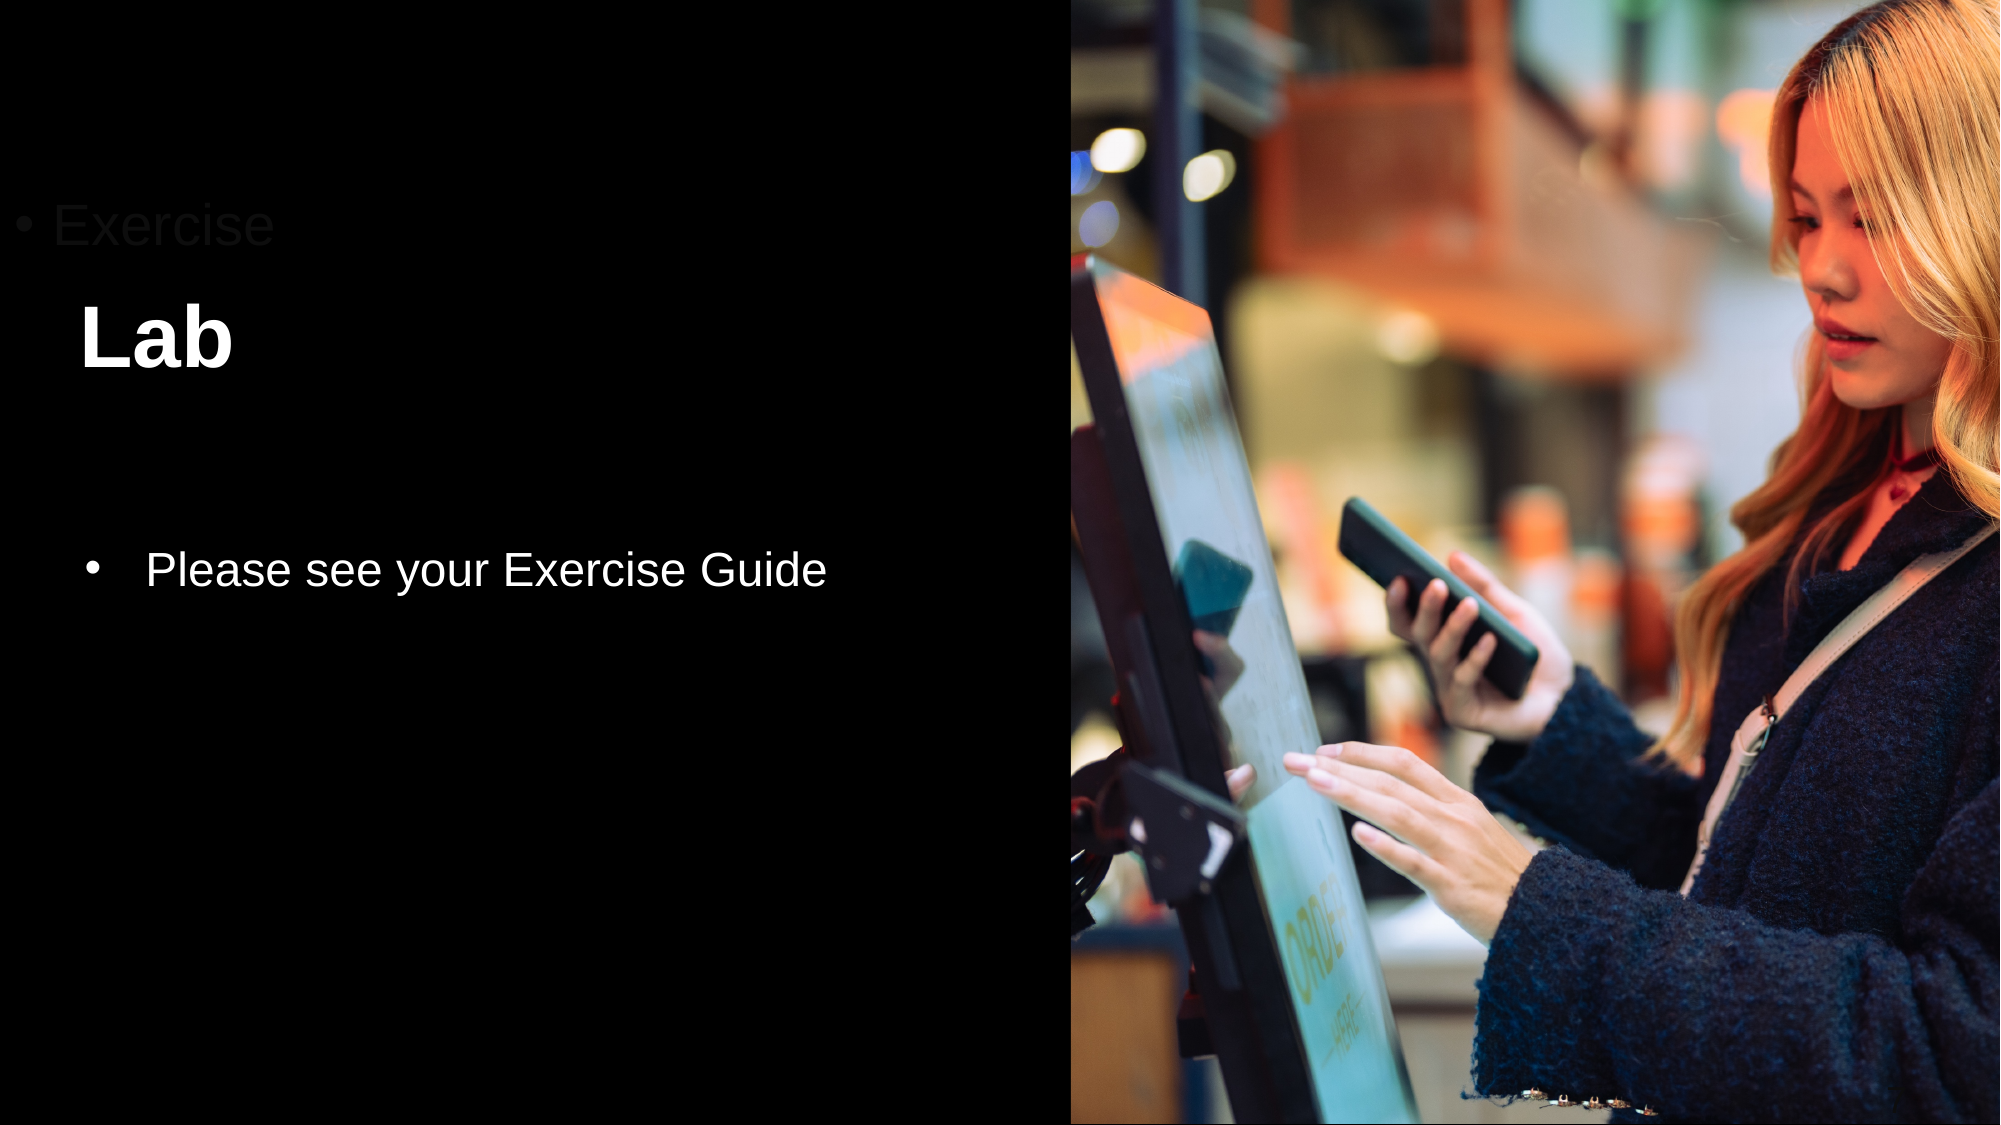

# Lab
Exercise
Please see your Exercise Guide

7